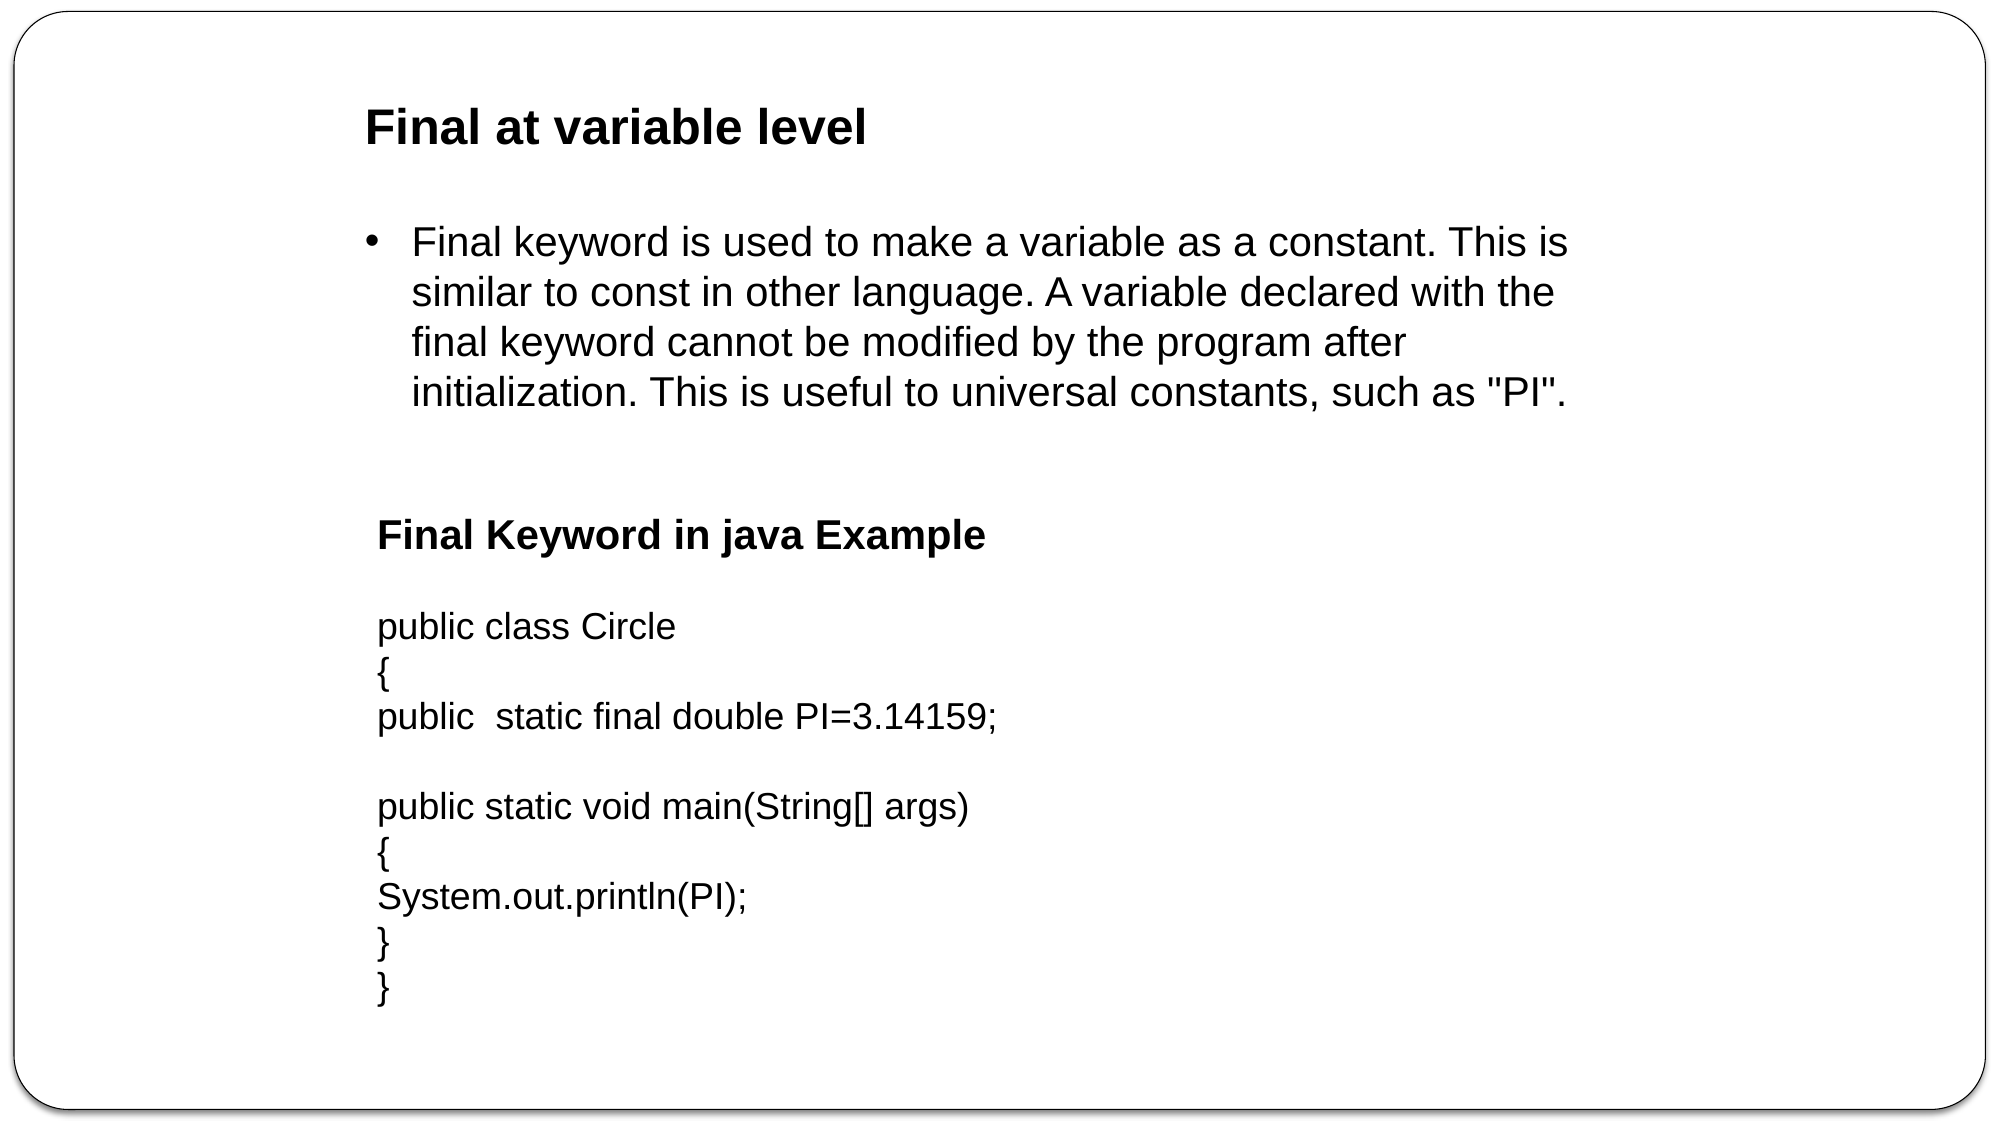

Final at variable level

Final keyword is used to make a variable as a constant. This is similar to const in other language. A variable declared with the final keyword cannot be modified by the program after initialization. This is useful to universal constants, such as "PI".
Final Keyword in java Example

public class Circle
{
public  static final double PI=3.14159;

public static void main(String[] args)
{
System.out.println(PI);
}
}